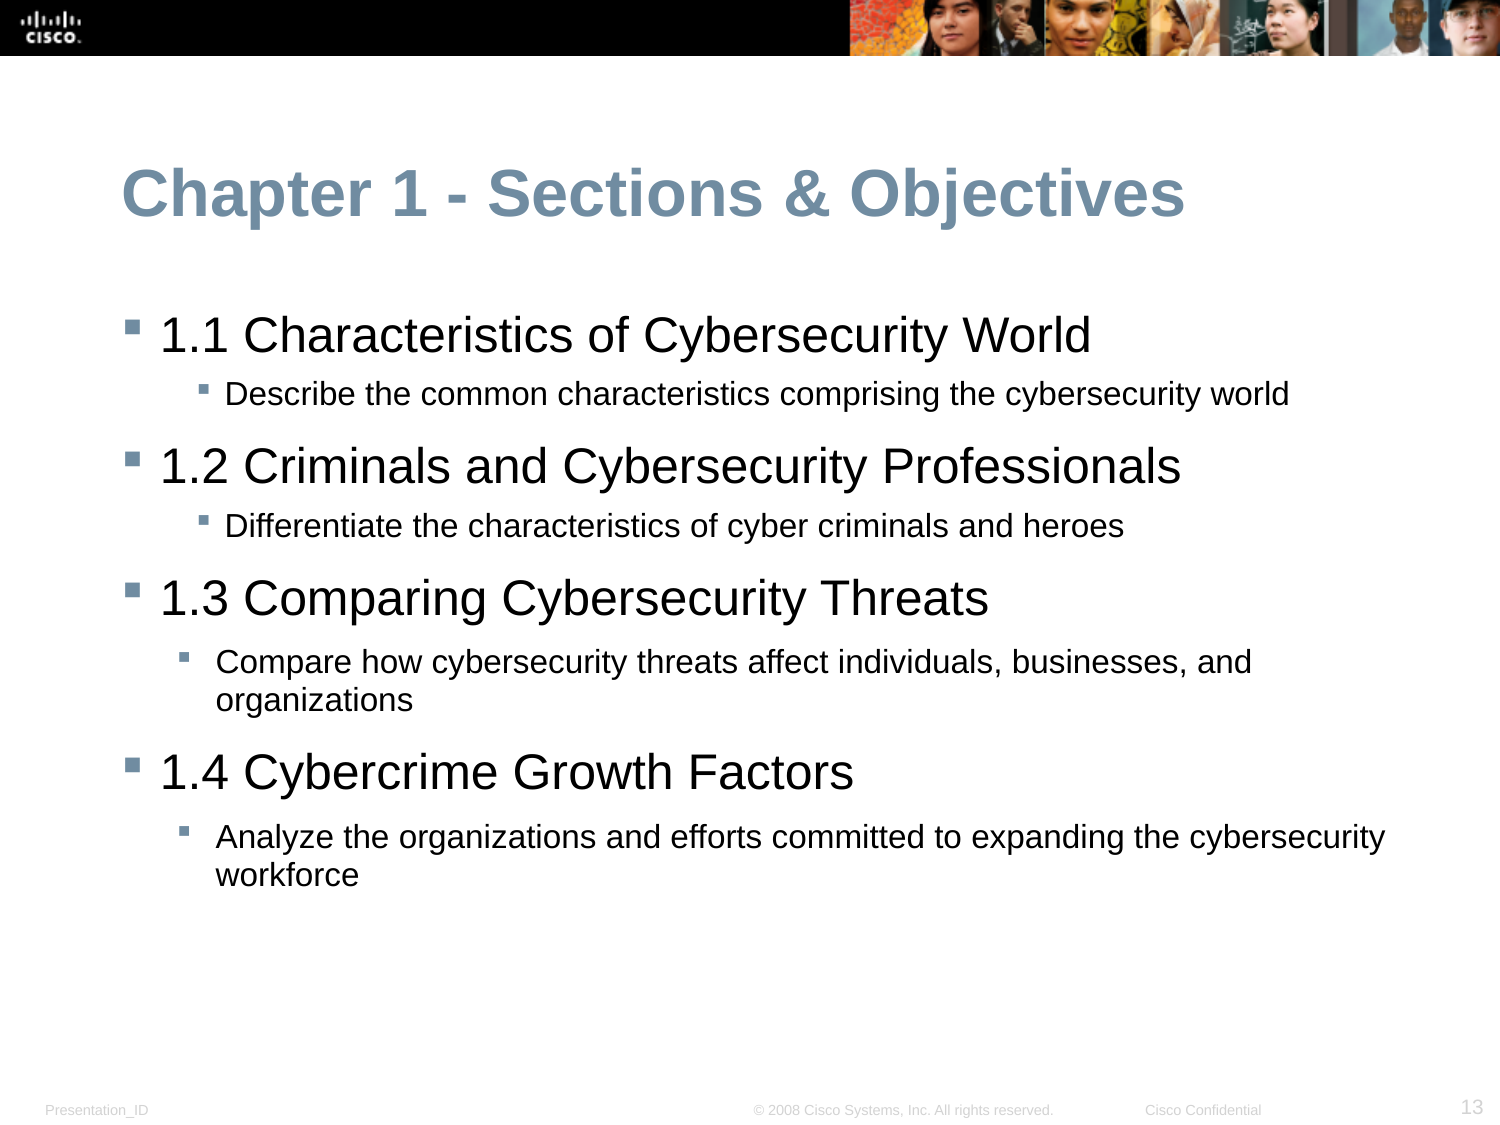

Chapter 1 - Sections & Objectives
1.1 Characteristics of Cybersecurity World
 Describe the common characteristics comprising the cybersecurity world
1.2 Criminals and Cybersecurity Professionals
 Differentiate the characteristics of cyber criminals and heroes
1.3 Comparing Cybersecurity Threats
Compare how cybersecurity threats affect individuals, businesses, and organizations
1.4 Cybercrime Growth Factors
Analyze the organizations and efforts committed to expanding the cybersecurity workforce